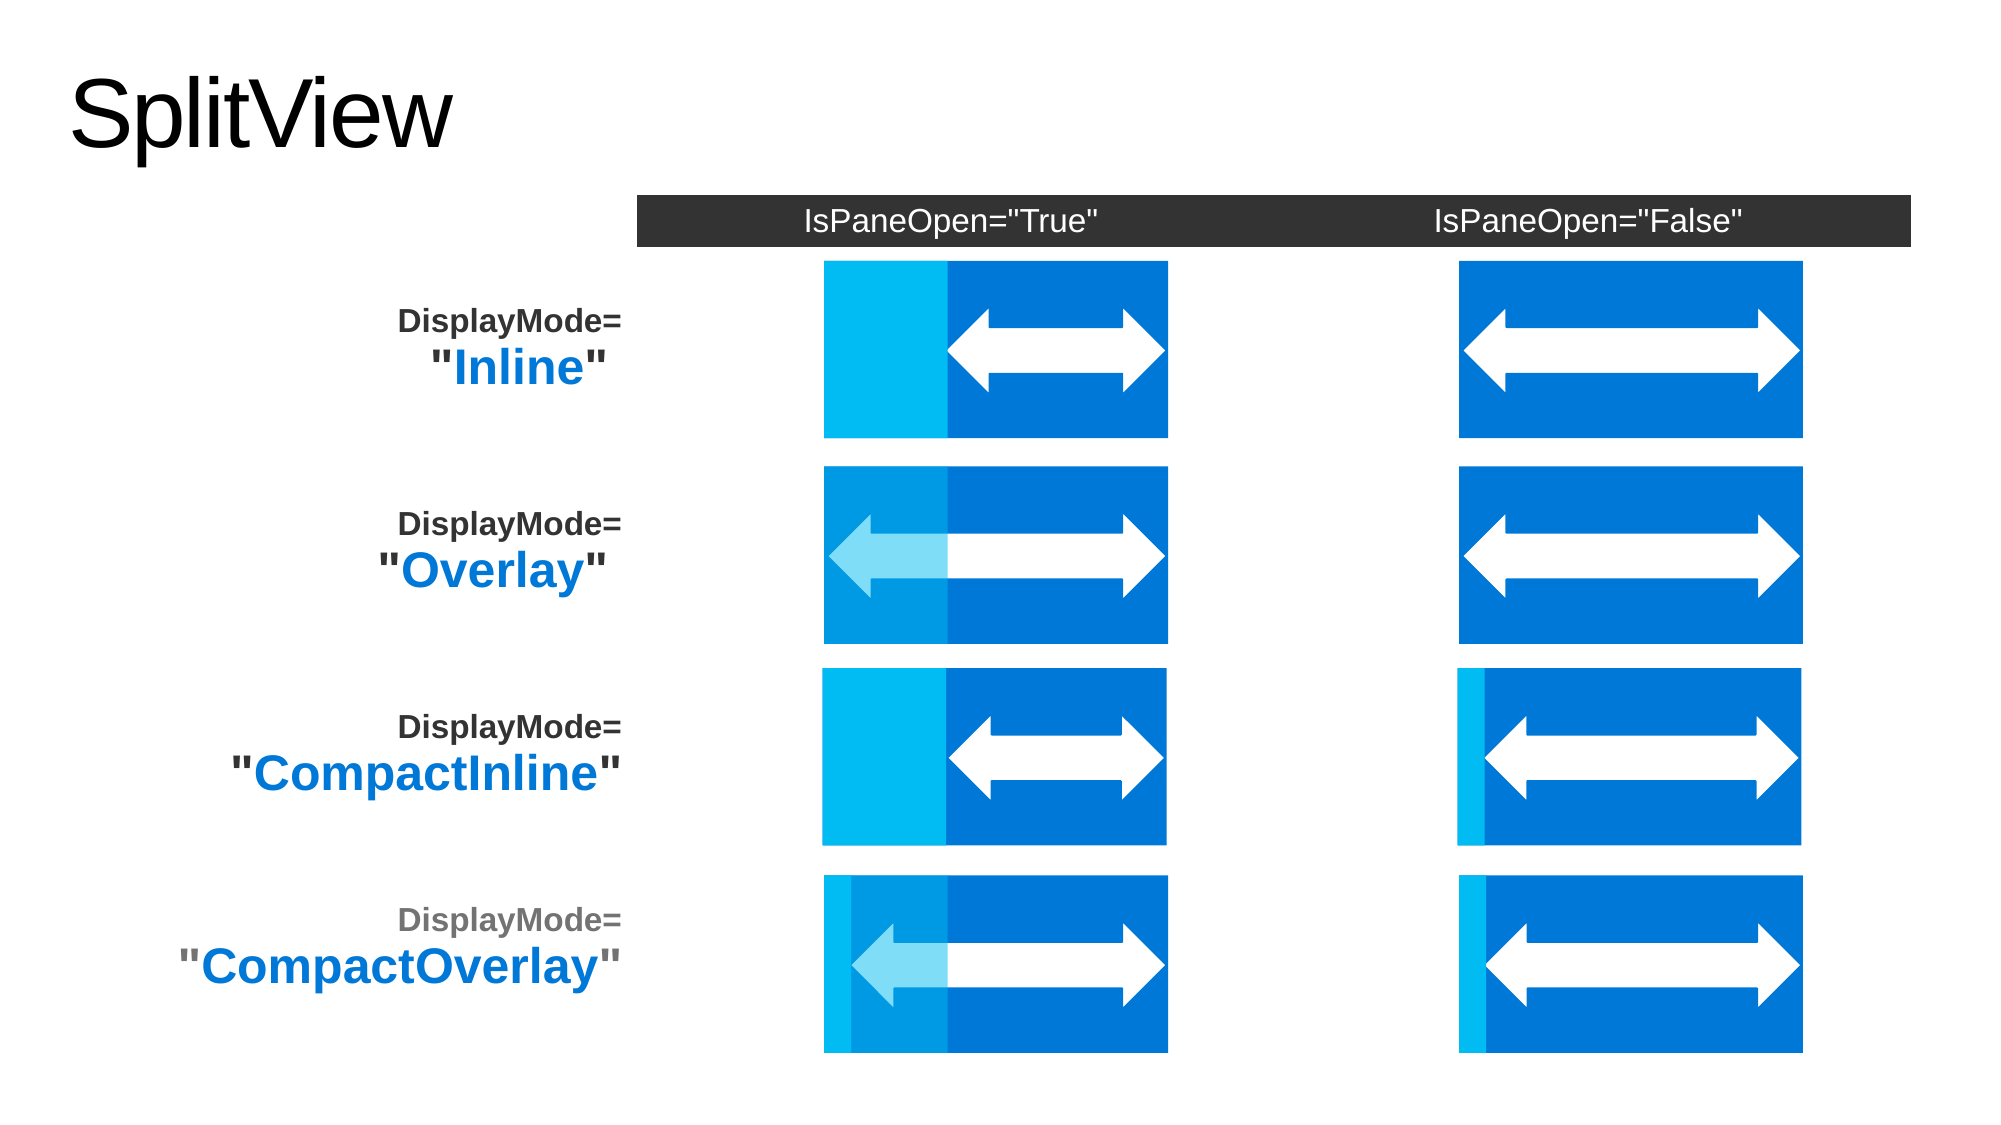

# SplitView
|  | IsPaneOpen="True" | IsPaneOpen="False" |
| --- | --- | --- |
| DisplayMode= "Inline" |  |  |
| DisplayMode= "Overlay" |  |  |
| DisplayMode= "CompactInline" |  |  |
| DisplayMode= "CompactOverlay" |  |  |